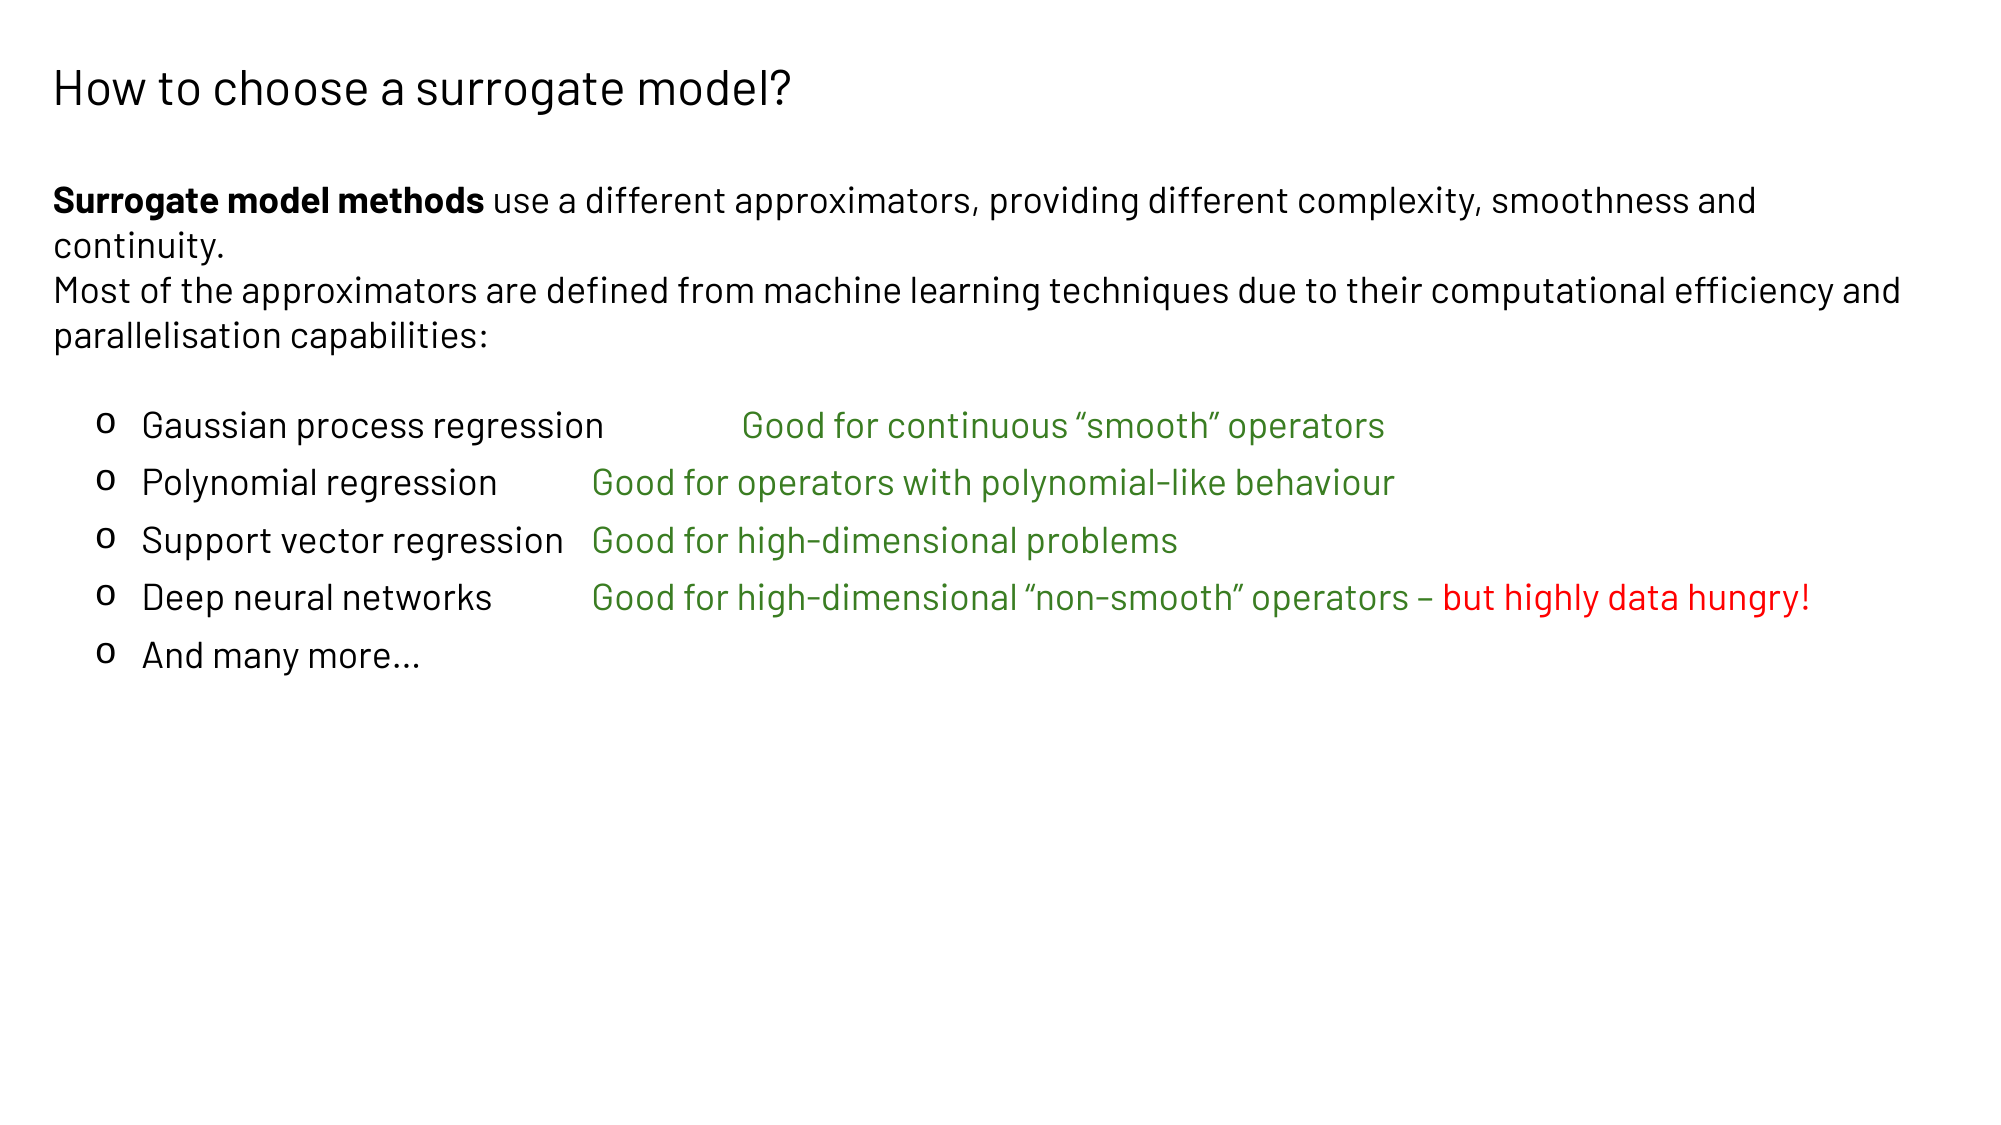

How to choose a surrogate model?

Surrogate model methods use a different approximators, providing different complexity, smoothness and continuity.
Most of the approximators are defined from machine learning techniques due to their computational efficiency and parallelisation capabilities:

Gaussian process regression 	Good for continuous “smooth” operators
Polynomial regression 	Good for operators with polynomial-like behaviour
Support vector regression  	Good for high-dimensional problems
Deep neural networks  	Good for high-dimensional “non-smooth” operators – but highly data hungry!
And many more…